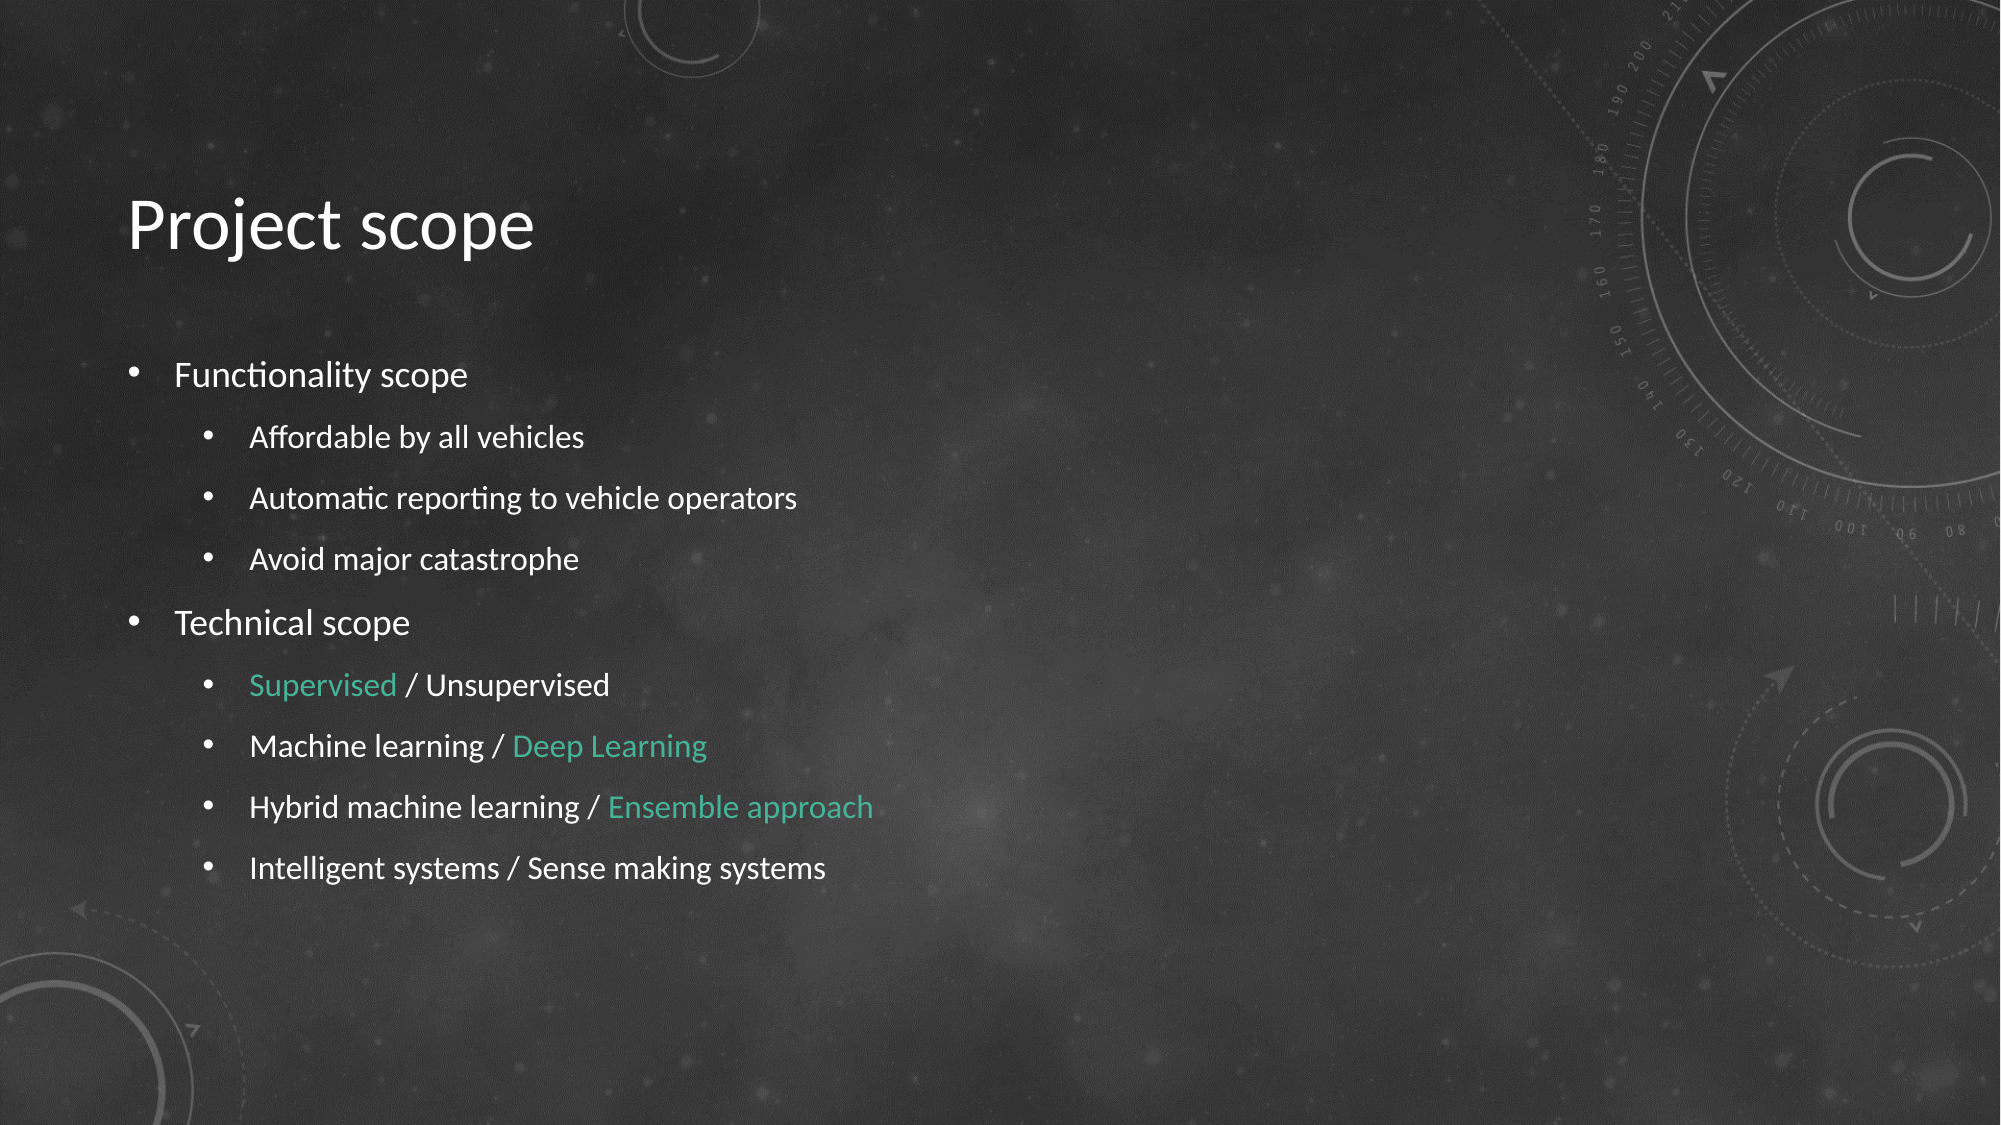

# Project scope
Functionality scope
Affordable by all vehicles
Automatic reporting to vehicle operators
Avoid major catastrophe
Technical scope
Supervised / Unsupervised
Machine learning / Deep Learning
Hybrid machine learning / Ensemble approach
Intelligent systems / Sense making systems